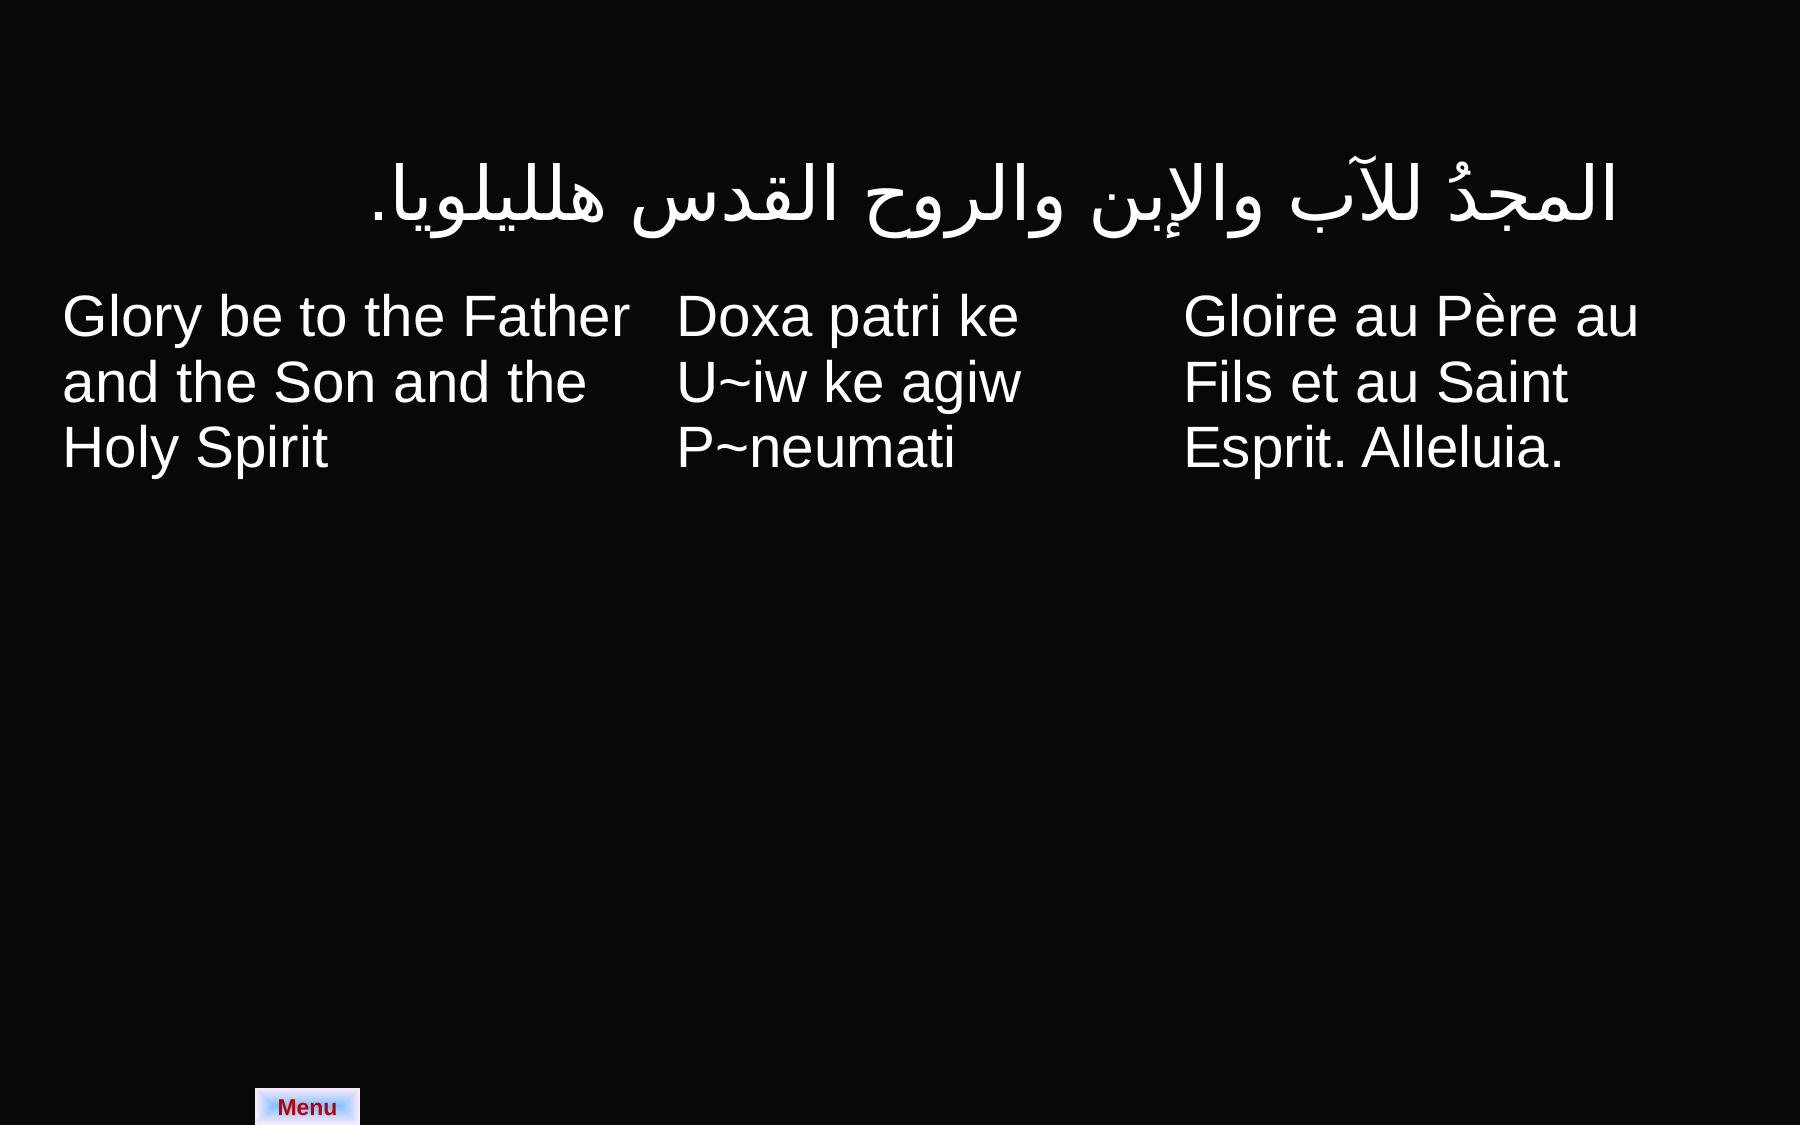

المجدُ للآب والإبن والروح القدس هلليلويا.
| Glory be to the Father and the Son and the Holy Spirit | Doxa patri ke U~iw ke agiw P~neumati | Gloire au Père au Fils et au Saint Esprit. Alleluia. |
| --- | --- | --- |

Menu